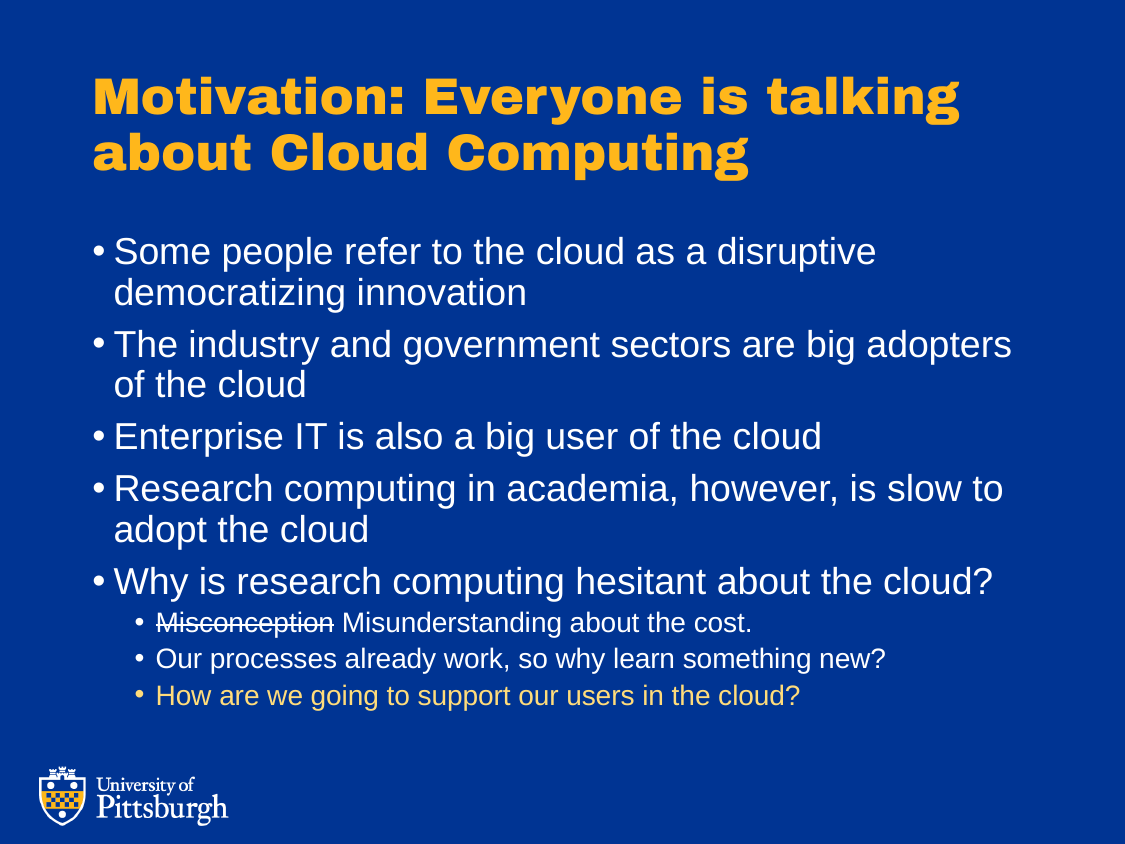

# Motivation: Everyone is talking about Cloud Computing
Some people refer to the cloud as a disruptive democratizing innovation
The industry and government sectors are big adopters of the cloud
Enterprise IT is also a big user of the cloud
Research computing in academia, however, is slow to adopt the cloud
Why is research computing hesitant about the cloud?
Misconception Misunderstanding about the cost.
Our processes already work, so why learn something new?
How are we going to support our users in the cloud?